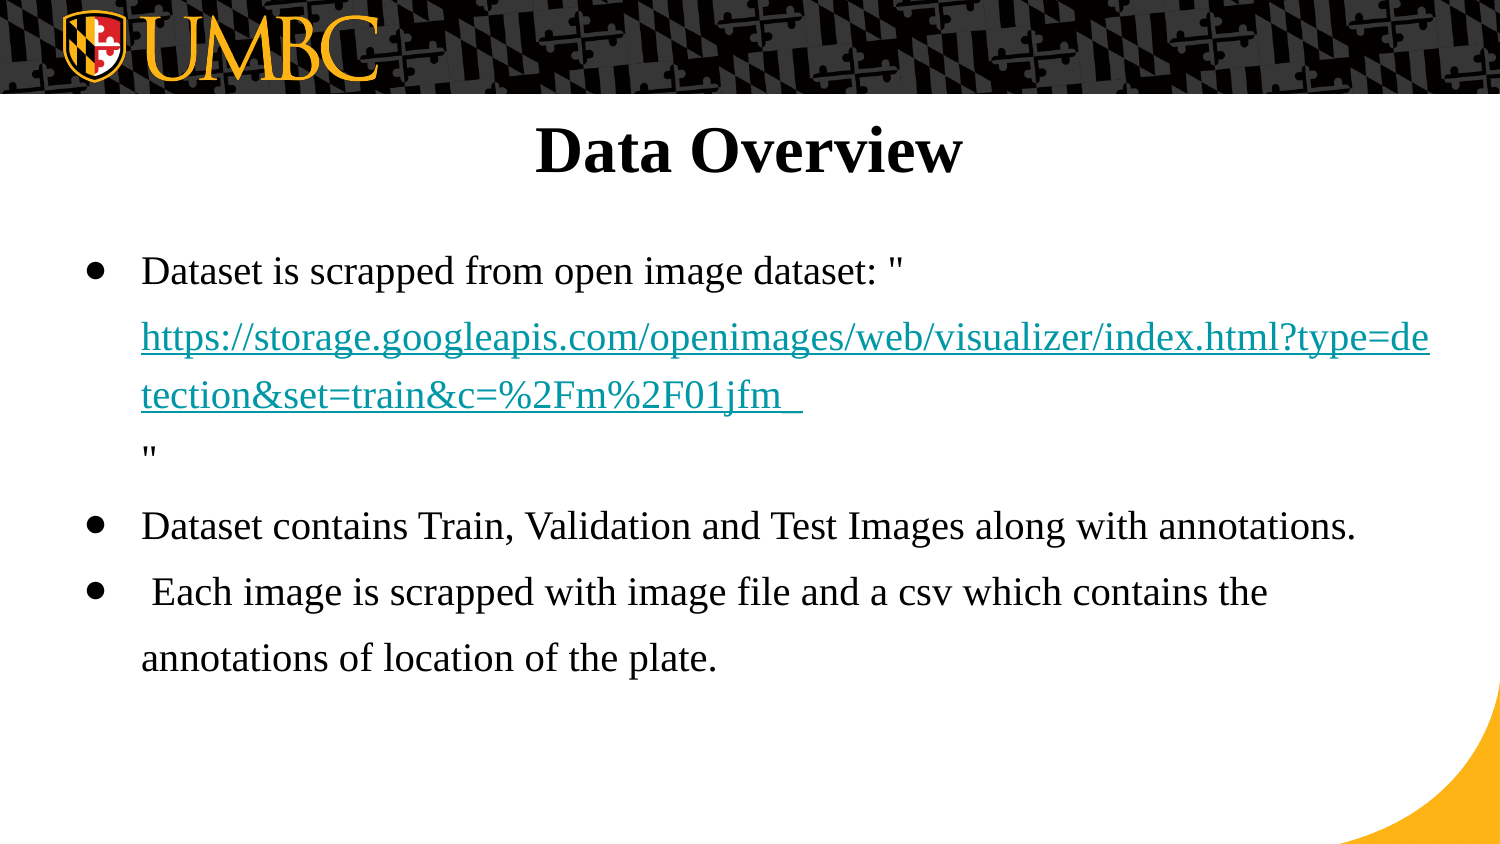

# Data Overview
Dataset is scrapped from open image dataset: "https://storage.googleapis.com/openimages/web/visualizer/index.html?type=detection&set=train&c=%2Fm%2F01jfm_"
Dataset contains Train, Validation and Test Images along with annotations.
 Each image is scrapped with image file and a csv which contains the annotations of location of the plate.